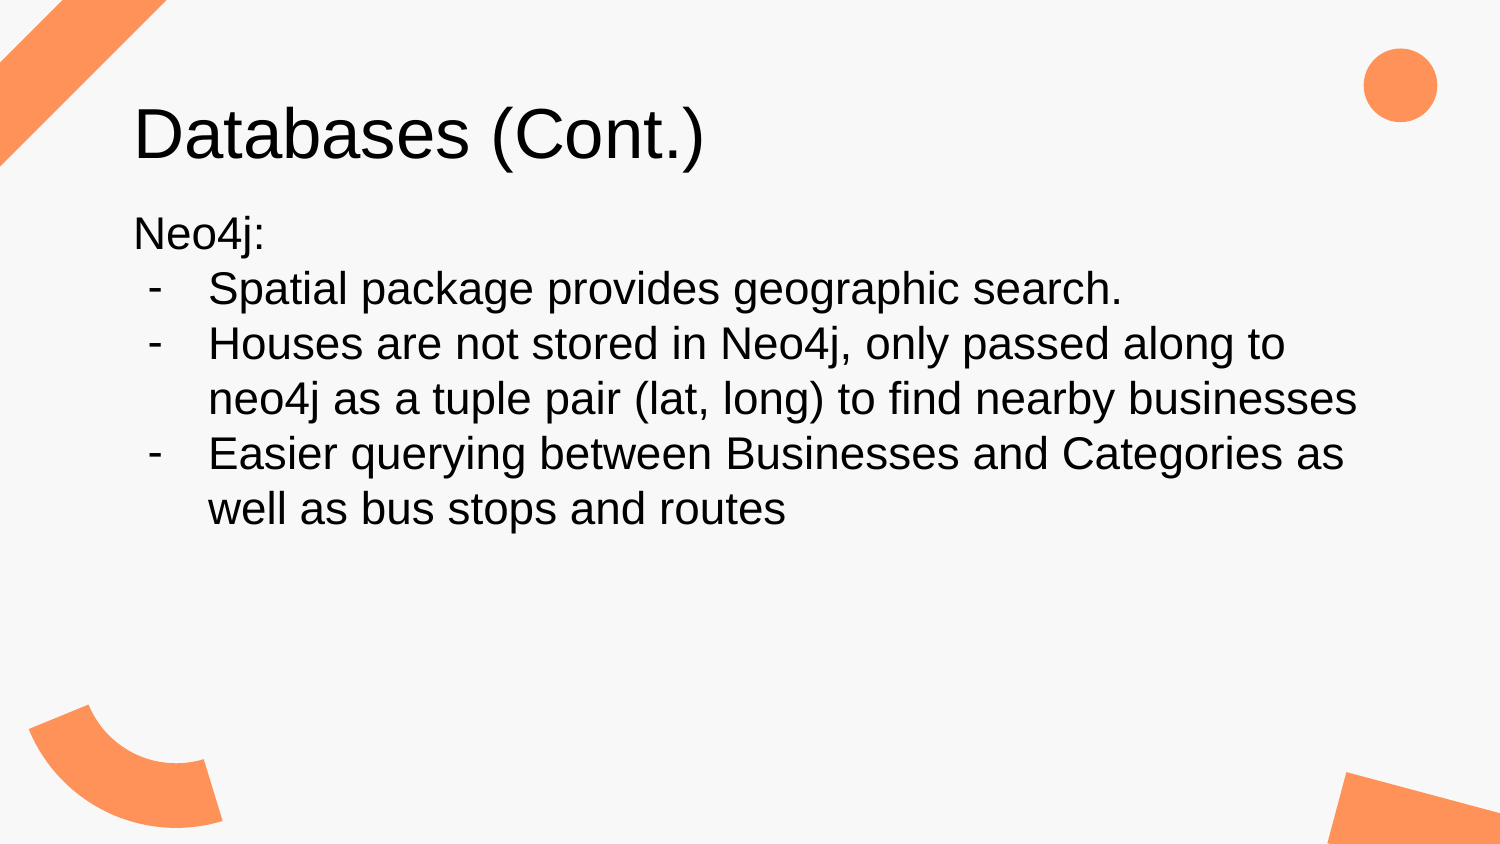

# Databases (Cont.)
Neo4j:
Spatial package provides geographic search.
Houses are not stored in Neo4j, only passed along to neo4j as a tuple pair (lat, long) to find nearby businesses
Easier querying between Businesses and Categories as well as bus stops and routes